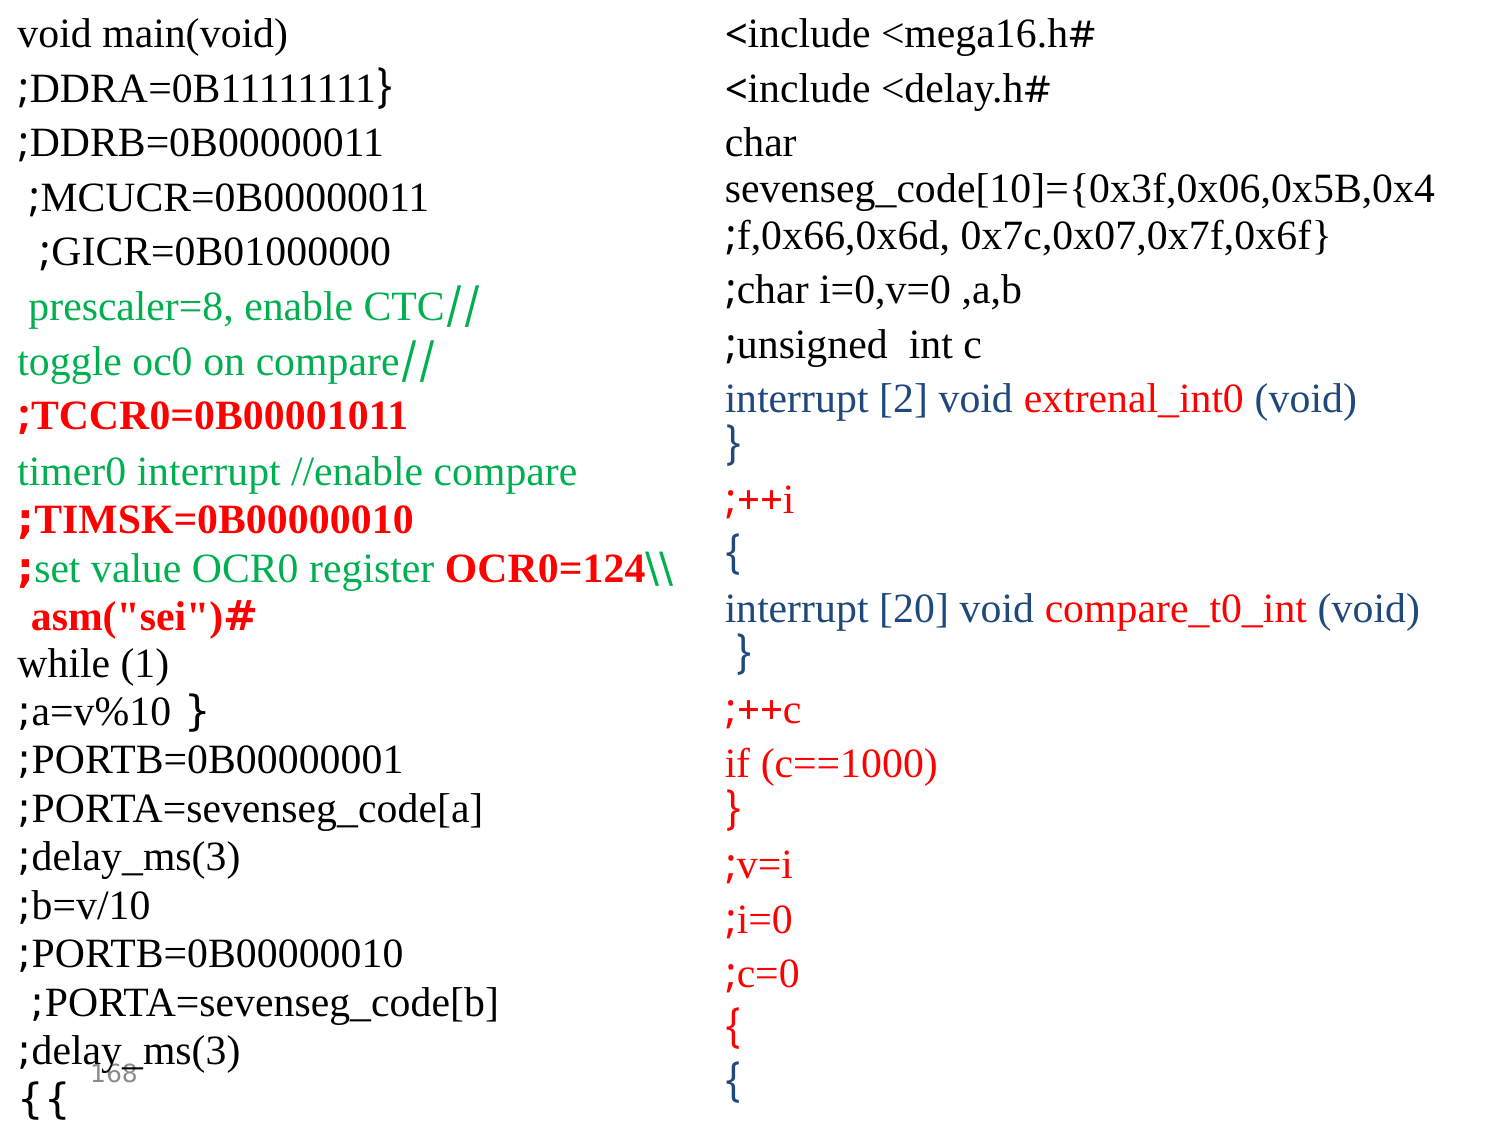

| void main(void) {DDRA=0B11111111; DDRB=0B00000011; MCUCR=0B00000011; GICR=0B01000000; //prescaler=8, enable CTC //toggle oc0 on compare TCCR0=0B00001011; timer0 interrupt //enable compare TIMSK=0B00000010; \\set value OCR0 register OCR0=124; #asm("sei") while (1) { a=v%10; PORTB=0B00000001; PORTA=sevenseg\_code[a]; delay\_ms(3); b=v/10; PORTB=0B00000010; PORTA=sevenseg\_code[b]; delay\_ms(3); }} | #include <mega16.h> #include <delay.h> char sevenseg\_code[10]={0x3f,0x06,0x5B,0x4f,0x66,0x6d, 0x7c,0x07,0x7f,0x6f}; char i=0,v=0 ,a,b; unsigned int c; interrupt [2] void extrenal\_int0 (void) { i++; } interrupt [20] void compare\_t0\_int (void) { c++; if (c==1000) { v=i; i=0; c=0; } } |
| --- | --- |
168